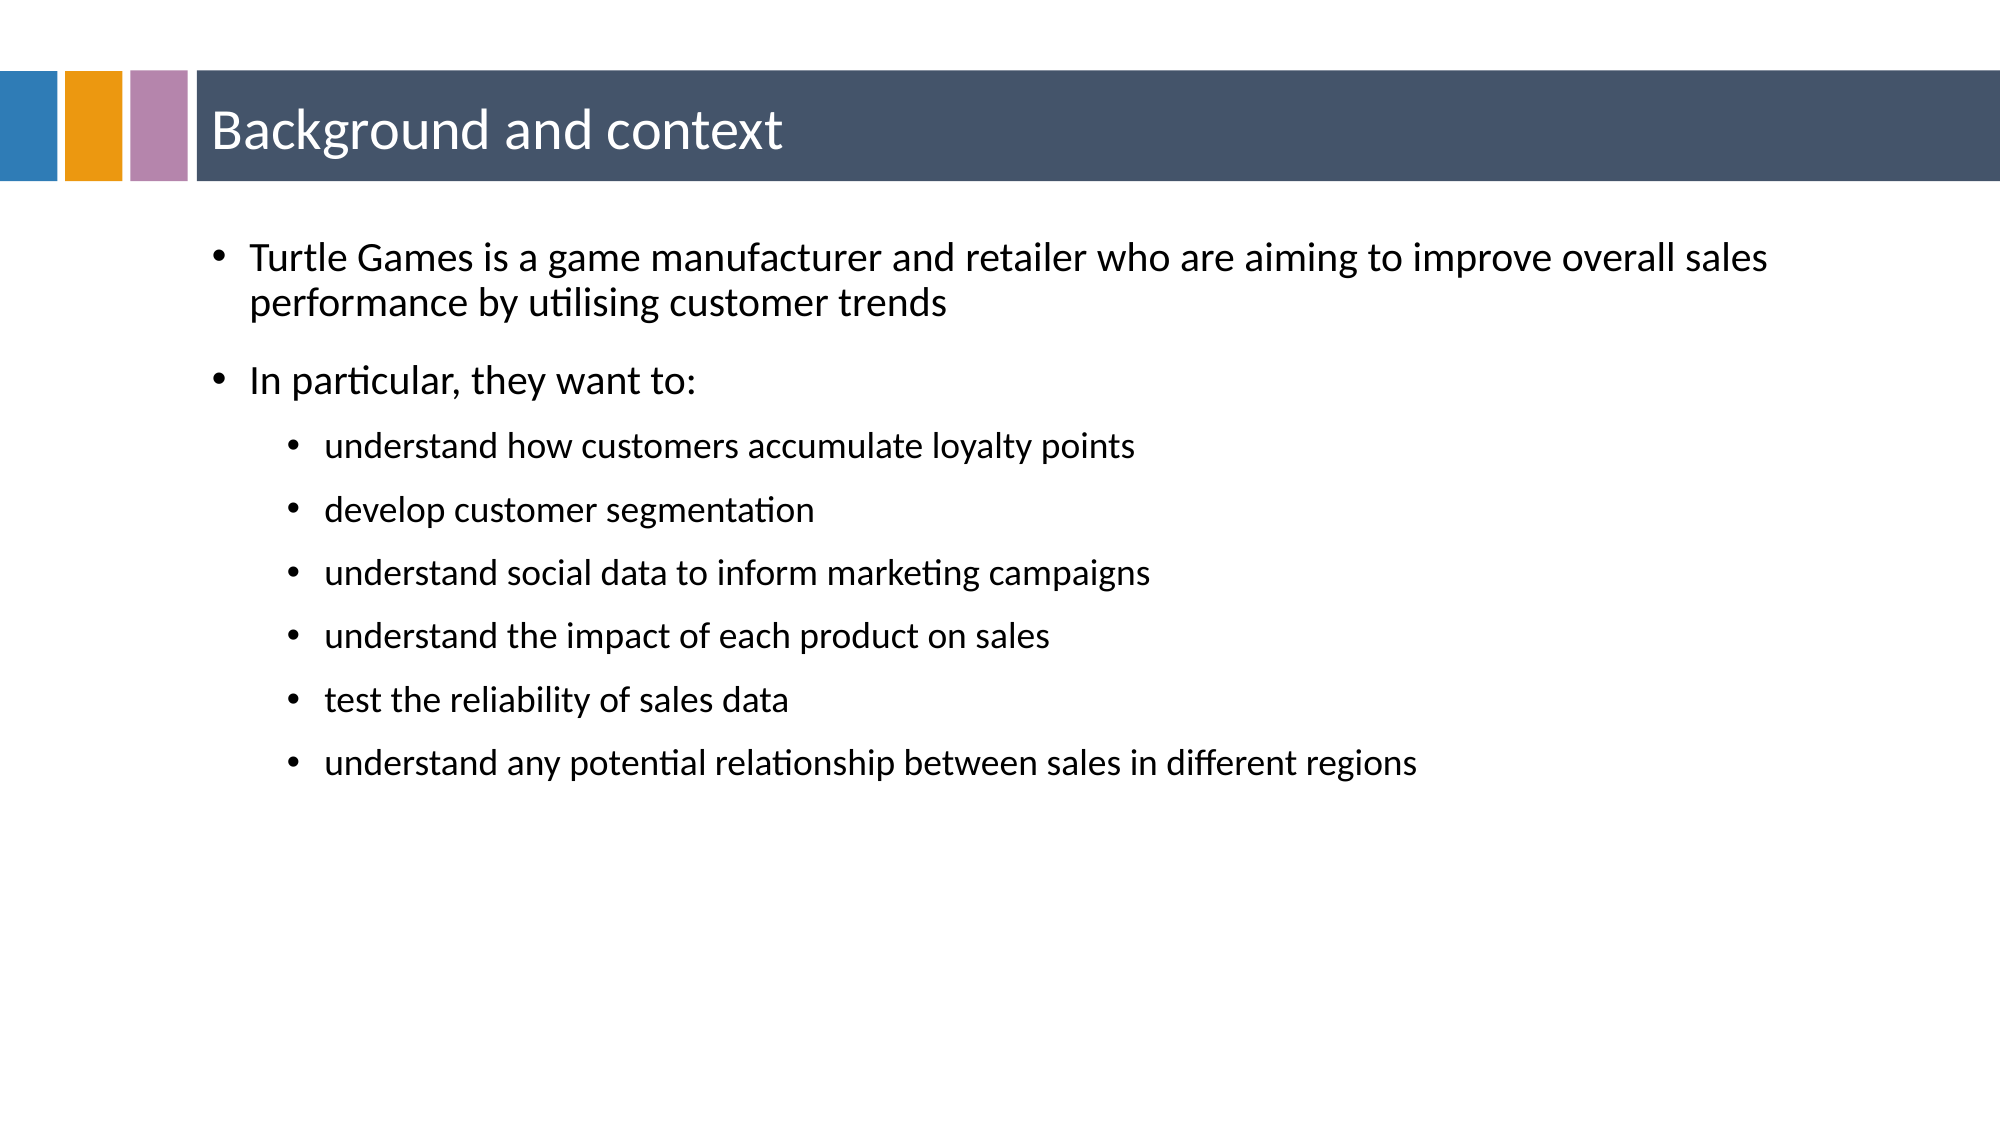

Background and context

Turtle Games is a game manufacturer and retailer who are aiming to improve overall sales performance by utilising customer trends
In particular, they want to:
understand how customers accumulate loyalty points
develop customer segmentation
understand social data to inform marketing campaigns
understand the impact of each product on sales
test the reliability of sales data
understand any potential relationship between sales in different regions